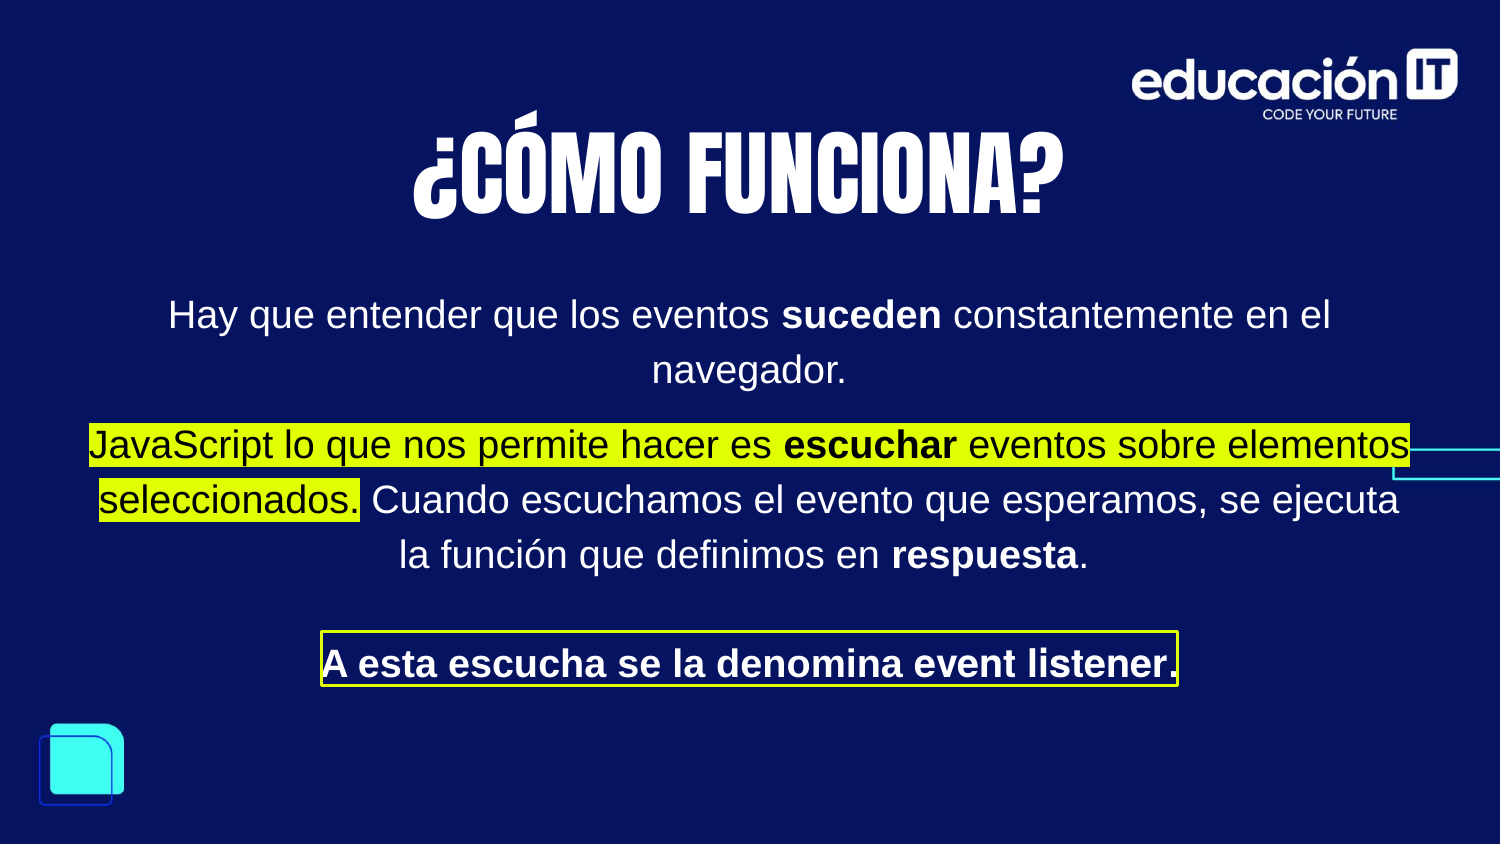

¿CÓMO FUNCIONA?
Hay que entender que los eventos suceden constantemente en el navegador.
JavaScript lo que nos permite hacer es escuchar eventos sobre elementos seleccionados. Cuando escuchamos el evento que esperamos, se ejecuta la función que definimos en respuesta.

A esta escucha se la denomina event listener.